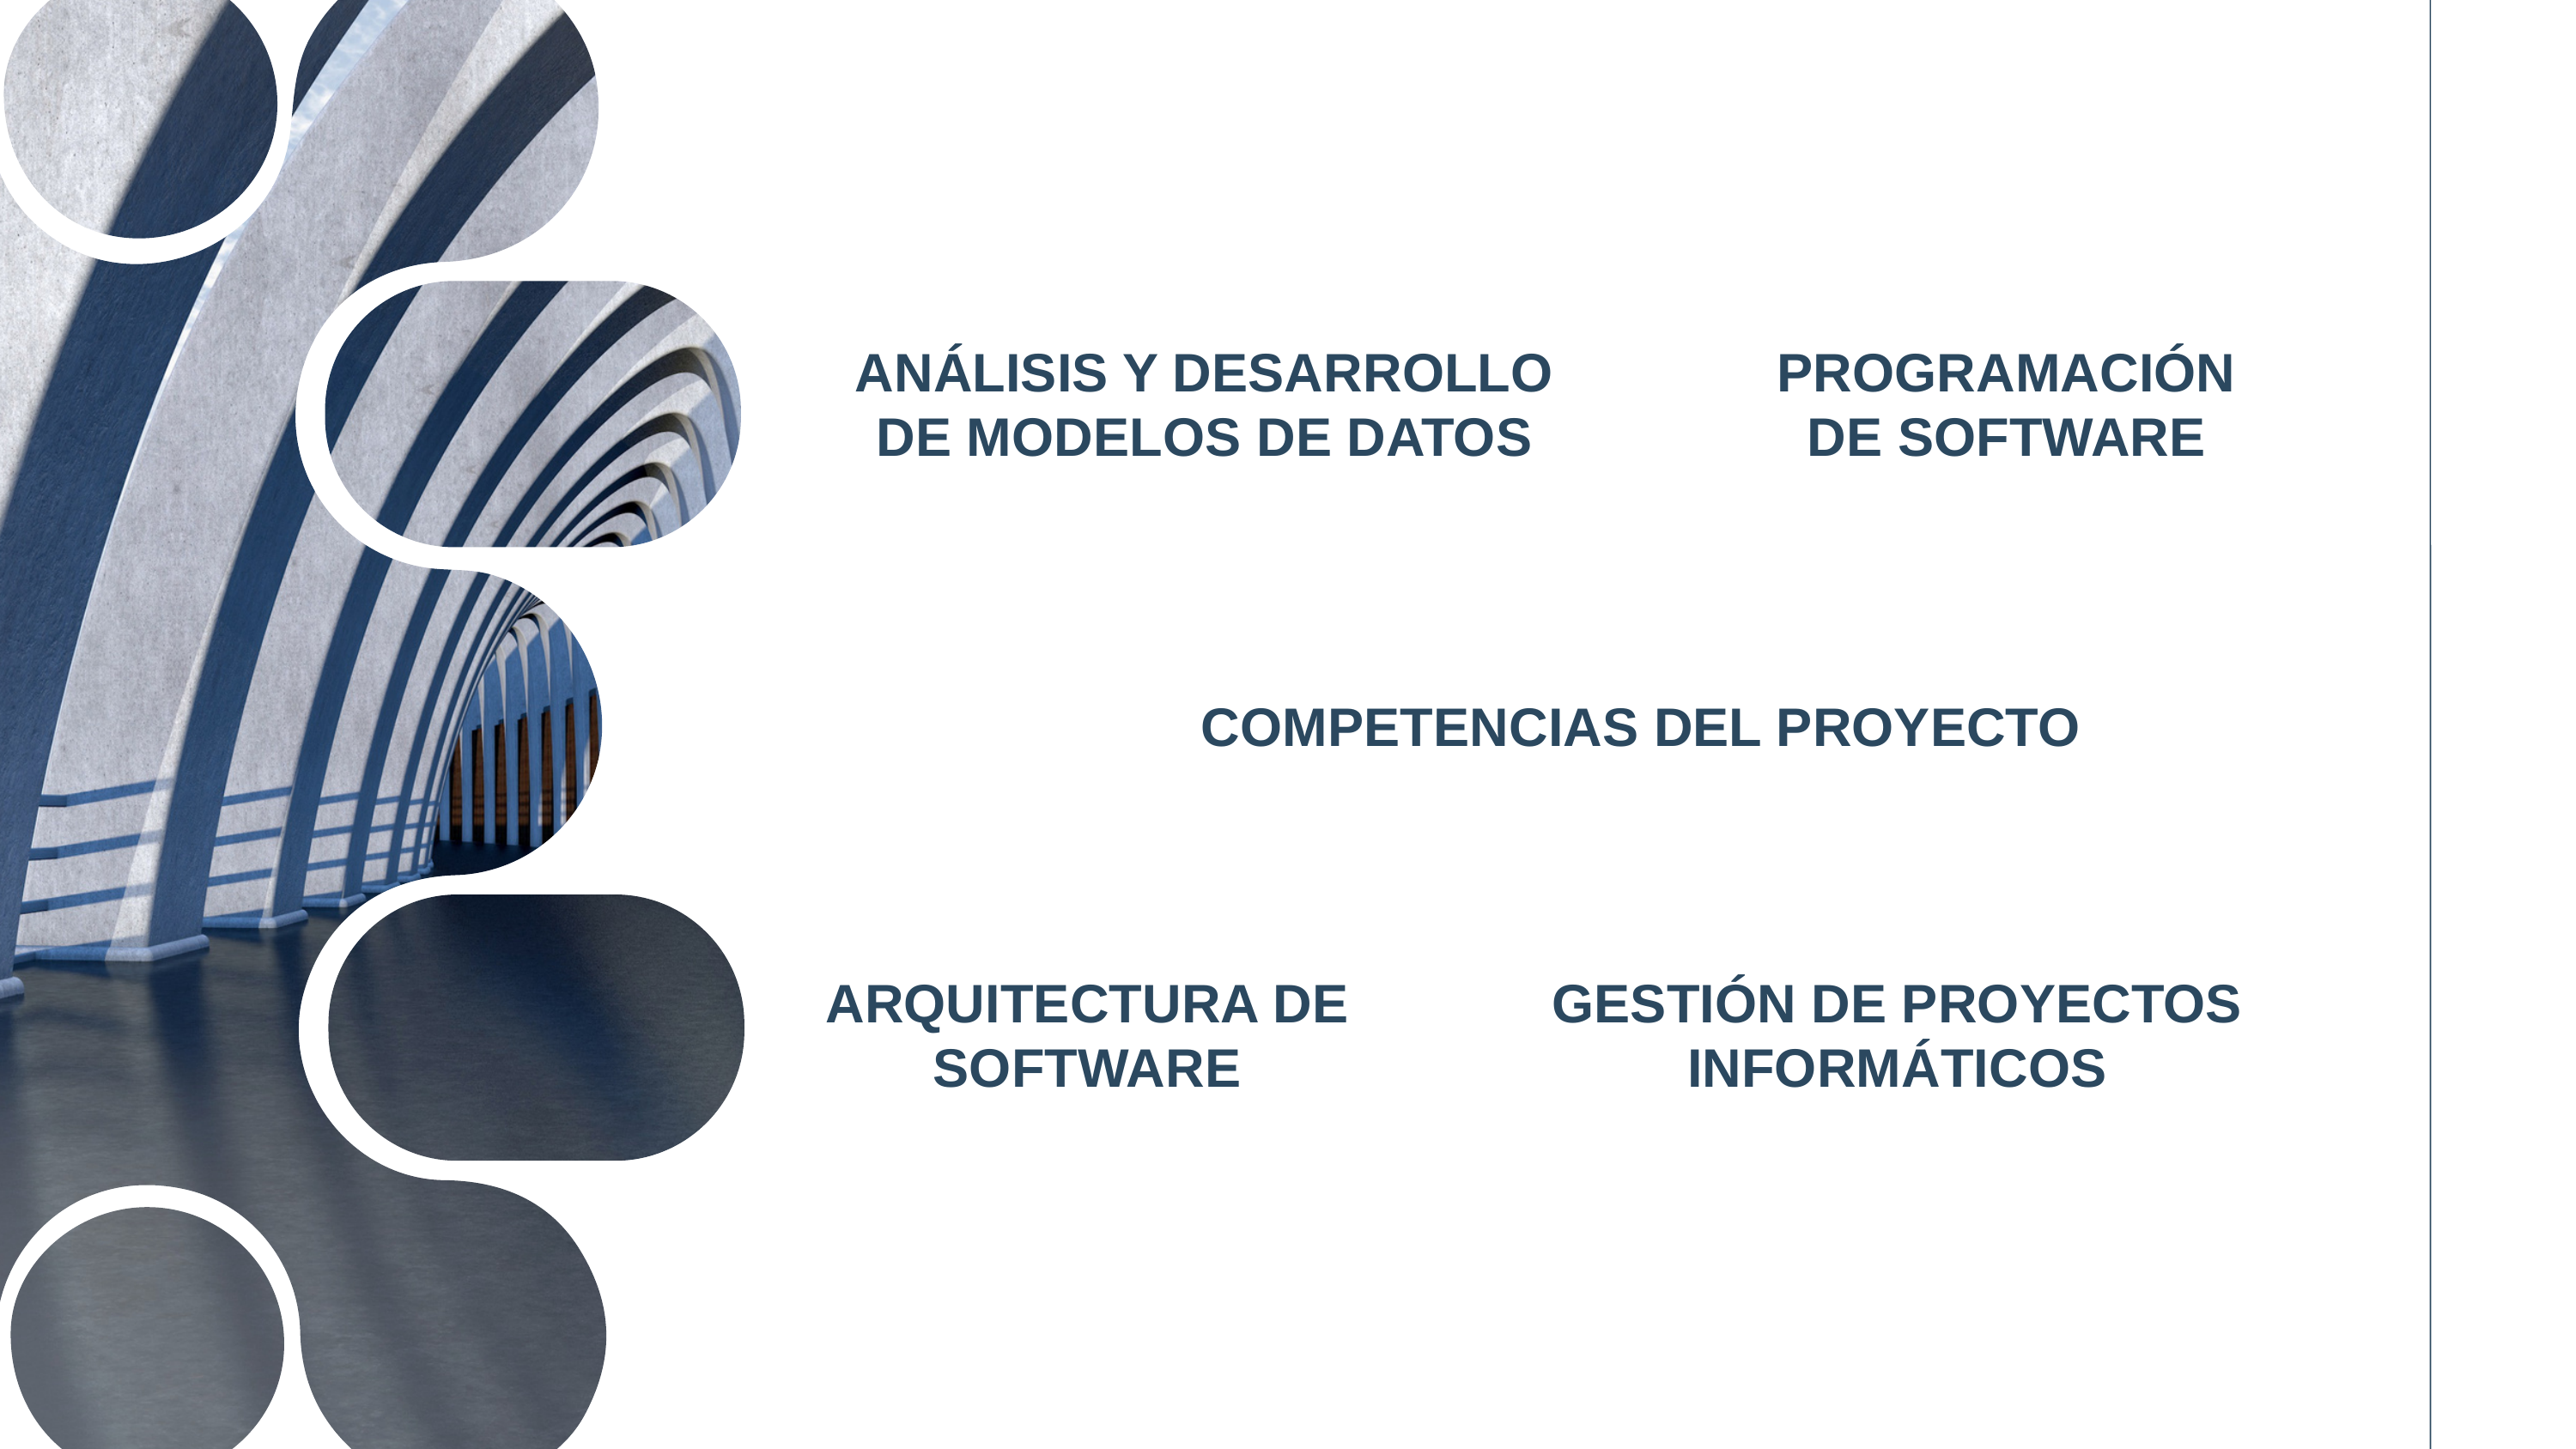

ANÁLISIS Y DESARROLLO DE MODELOS DE DATOS
PROGRAMACIÓN DE SOFTWARE
COMPETENCIAS DEL PROYECTO
ARQUITECTURA DE SOFTWARE
GESTIÓN DE PROYECTOS INFORMÁTICOS